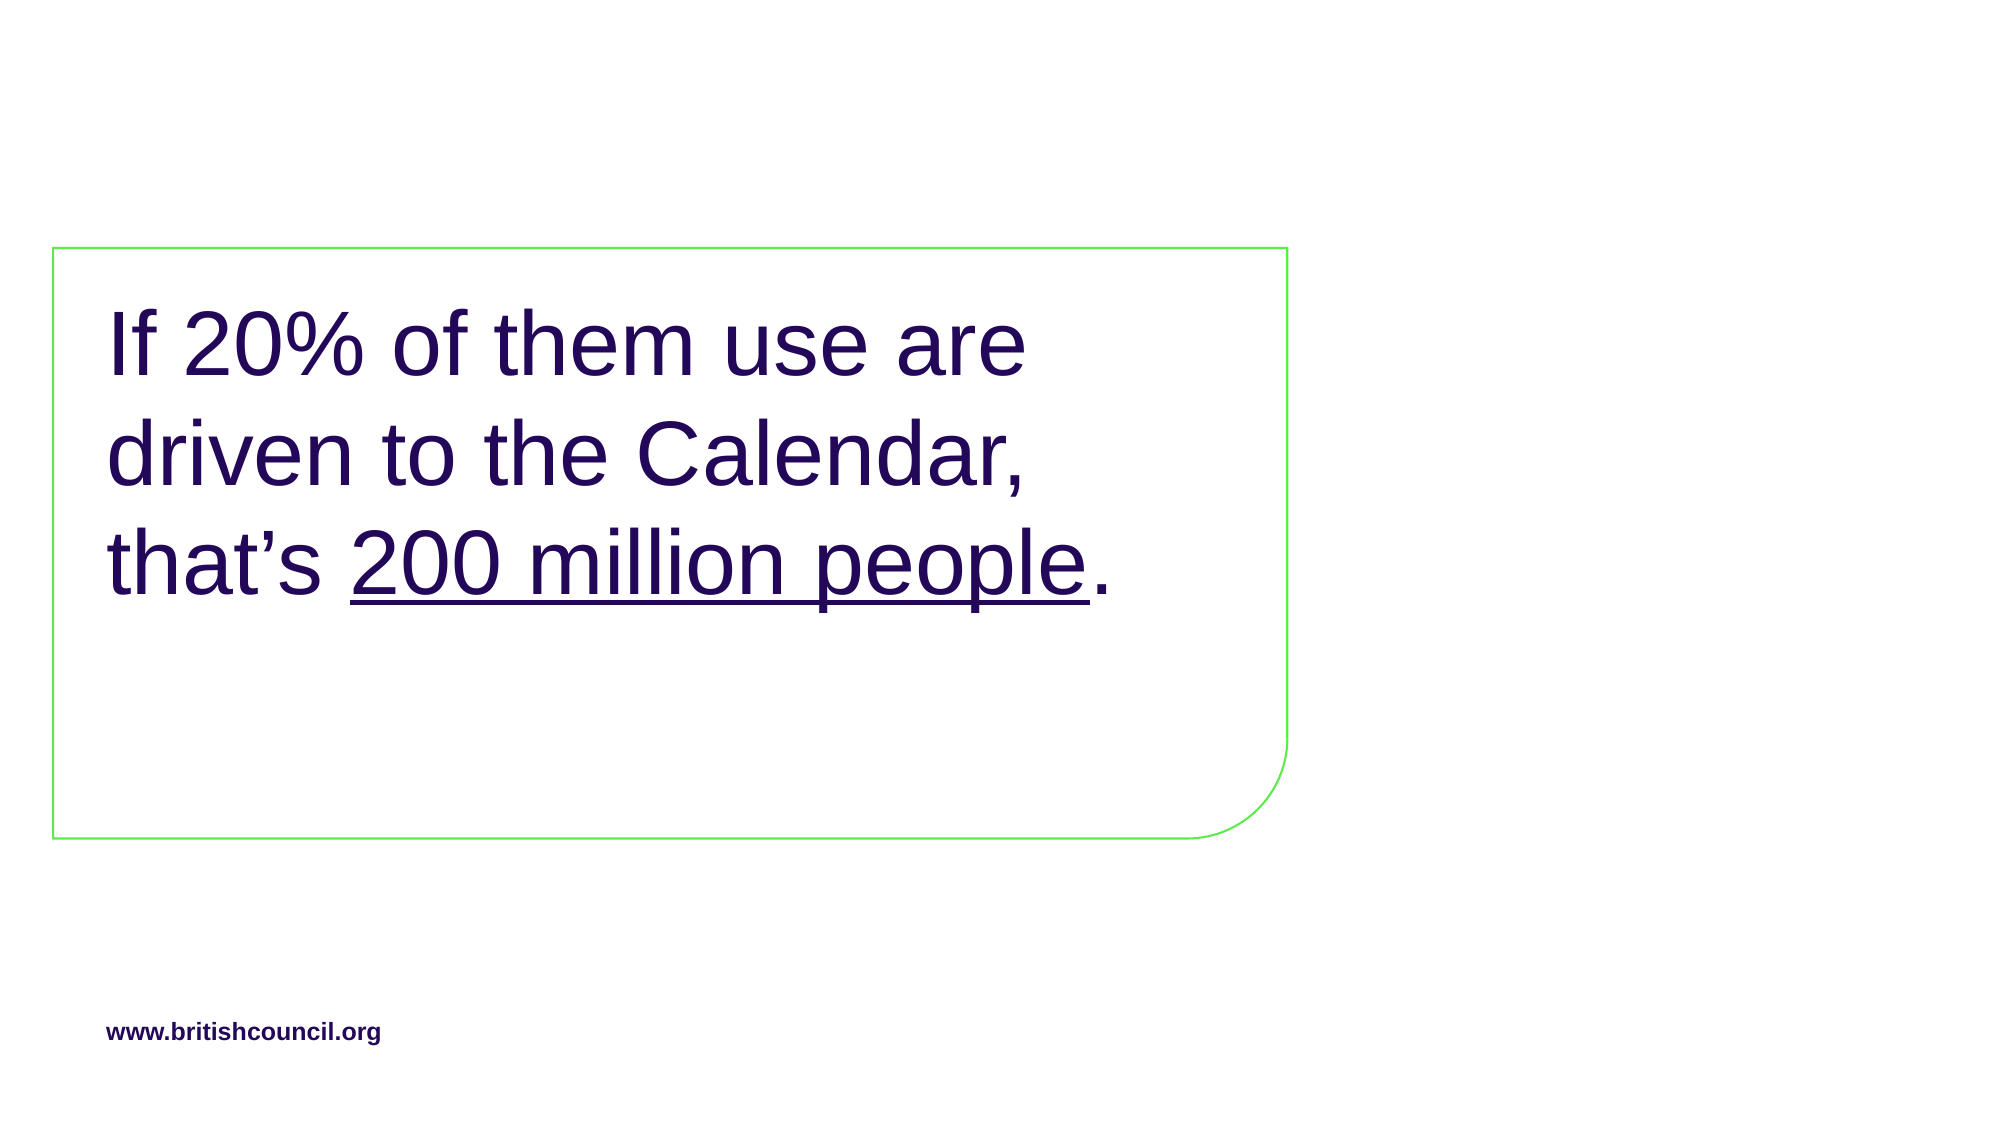

# If 20% of them use are driven to the Calendar, that’s 200 million people.
www.britishcouncil.org